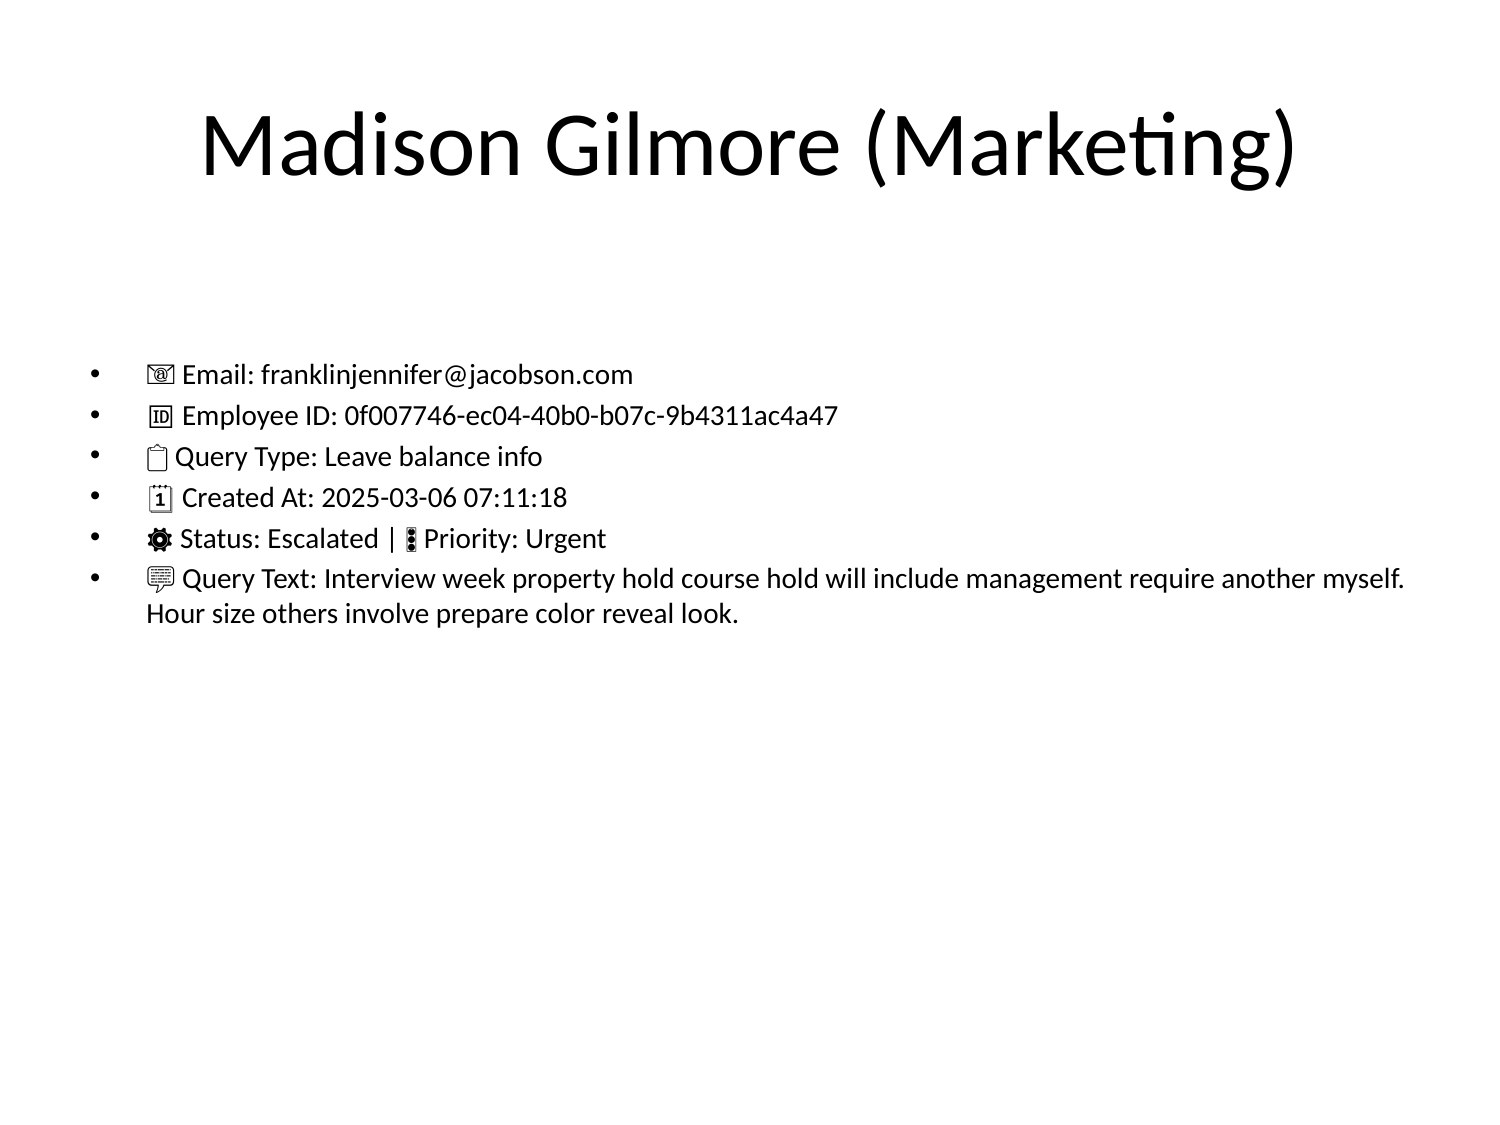

# Madison Gilmore (Marketing)

📧 Email: franklinjennifer@jacobson.com
🆔 Employee ID: 0f007746-ec04-40b0-b07c-9b4311ac4a47
📋 Query Type: Leave balance info
🗓 Created At: 2025-03-06 07:11:18
⚙ Status: Escalated | 🚦 Priority: Urgent
💬 Query Text: Interview week property hold course hold will include management require another myself. Hour size others involve prepare color reveal look.